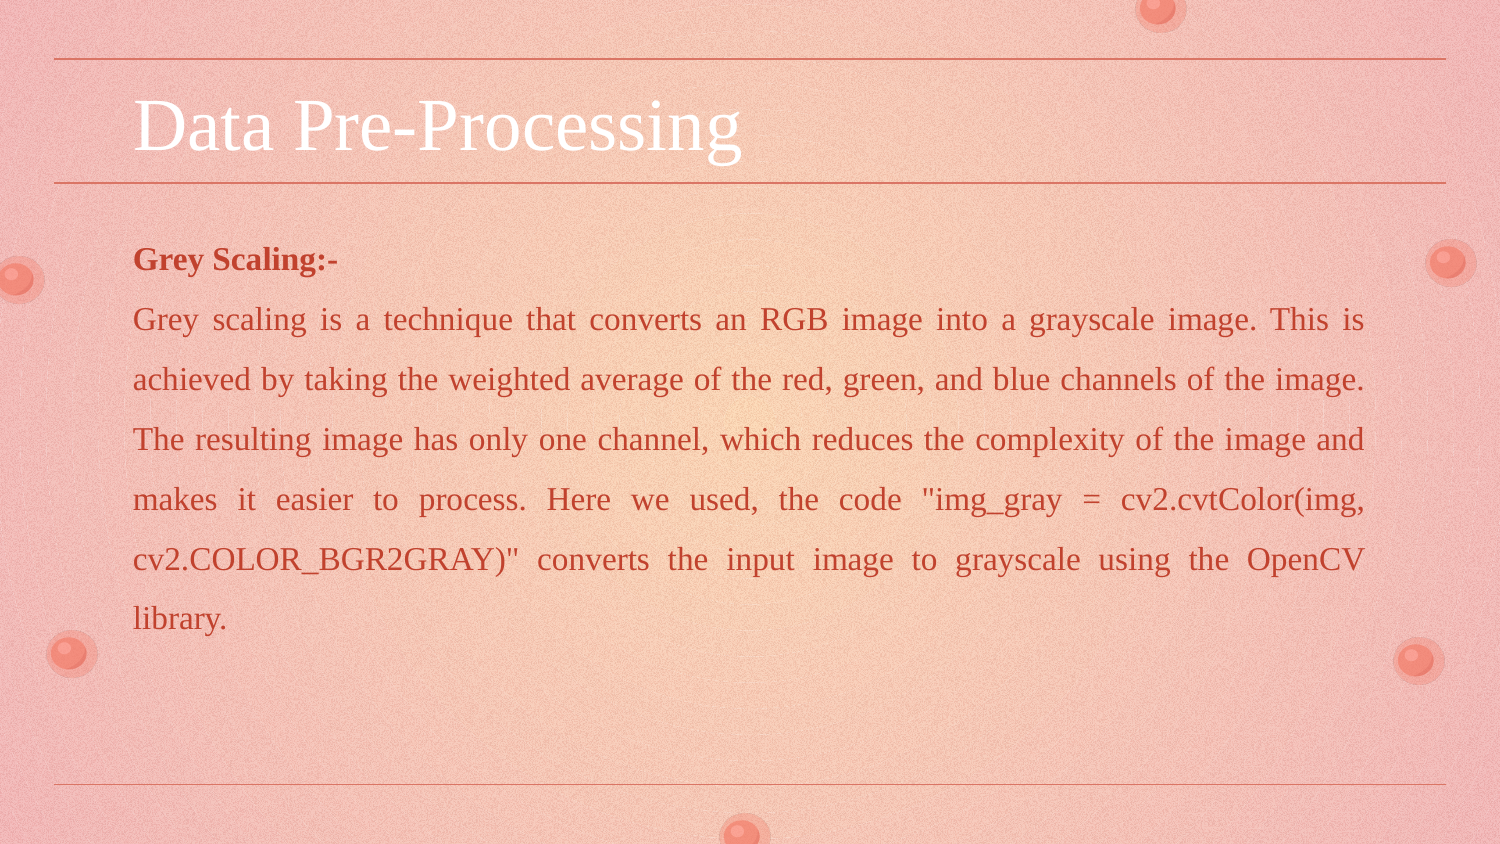

# Data Pre-Processing
Grey Scaling:-
Grey scaling is a technique that converts an RGB image into a grayscale image. This is achieved by taking the weighted average of the red, green, and blue channels of the image. The resulting image has only one channel, which reduces the complexity of the image and makes it easier to process. Here we used, the code "img_gray = cv2.cvtColor(img, cv2.COLOR_BGR2GRAY)" converts the input image to grayscale using the OpenCV library.